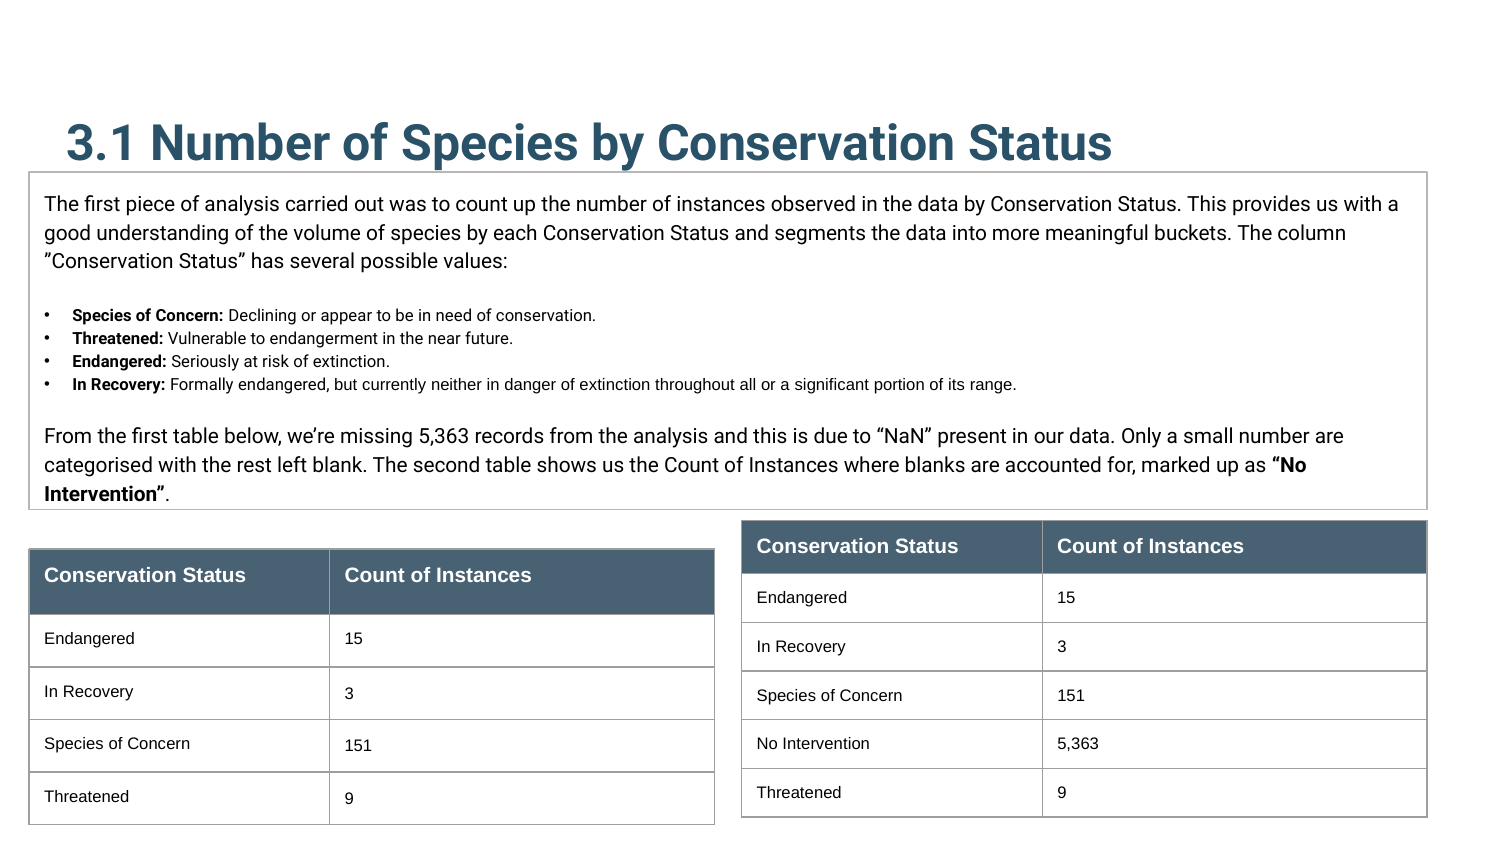

3.1 Number of Species by Conservation Status
The first piece of analysis carried out was to count up the number of instances observed in the data by Conservation Status. This provides us with a good understanding of the volume of species by each Conservation Status and segments the data into more meaningful buckets. The column ”Conservation Status” has several possible values:

Species of Concern: Declining or appear to be in need of conservation.
Threatened: Vulnerable to endangerment in the near future.
Endangered: Seriously at risk of extinction.
In Recovery: Formally endangered, but currently neither in danger of extinction throughout all or a significant portion of its range.

From the first table below, we’re missing 5,363 records from the analysis and this is due to “NaN” present in our data. Only a small number are categorised with the rest left blank. The second table shows us the Count of Instances where blanks are accounted for, marked up as “No Intervention”.
| Conservation Status | Count of Instances |
| --- | --- |
| Endangered | 15 |
| In Recovery | 3 |
| Species of Concern | 151 |
| No Intervention | 5,363 |
| Threatened | 9 |
| Conservation Status | Count of Instances |
| --- | --- |
| Endangered | 15 |
| In Recovery | 3 |
| Species of Concern | 151 |
| Threatened | 9 |